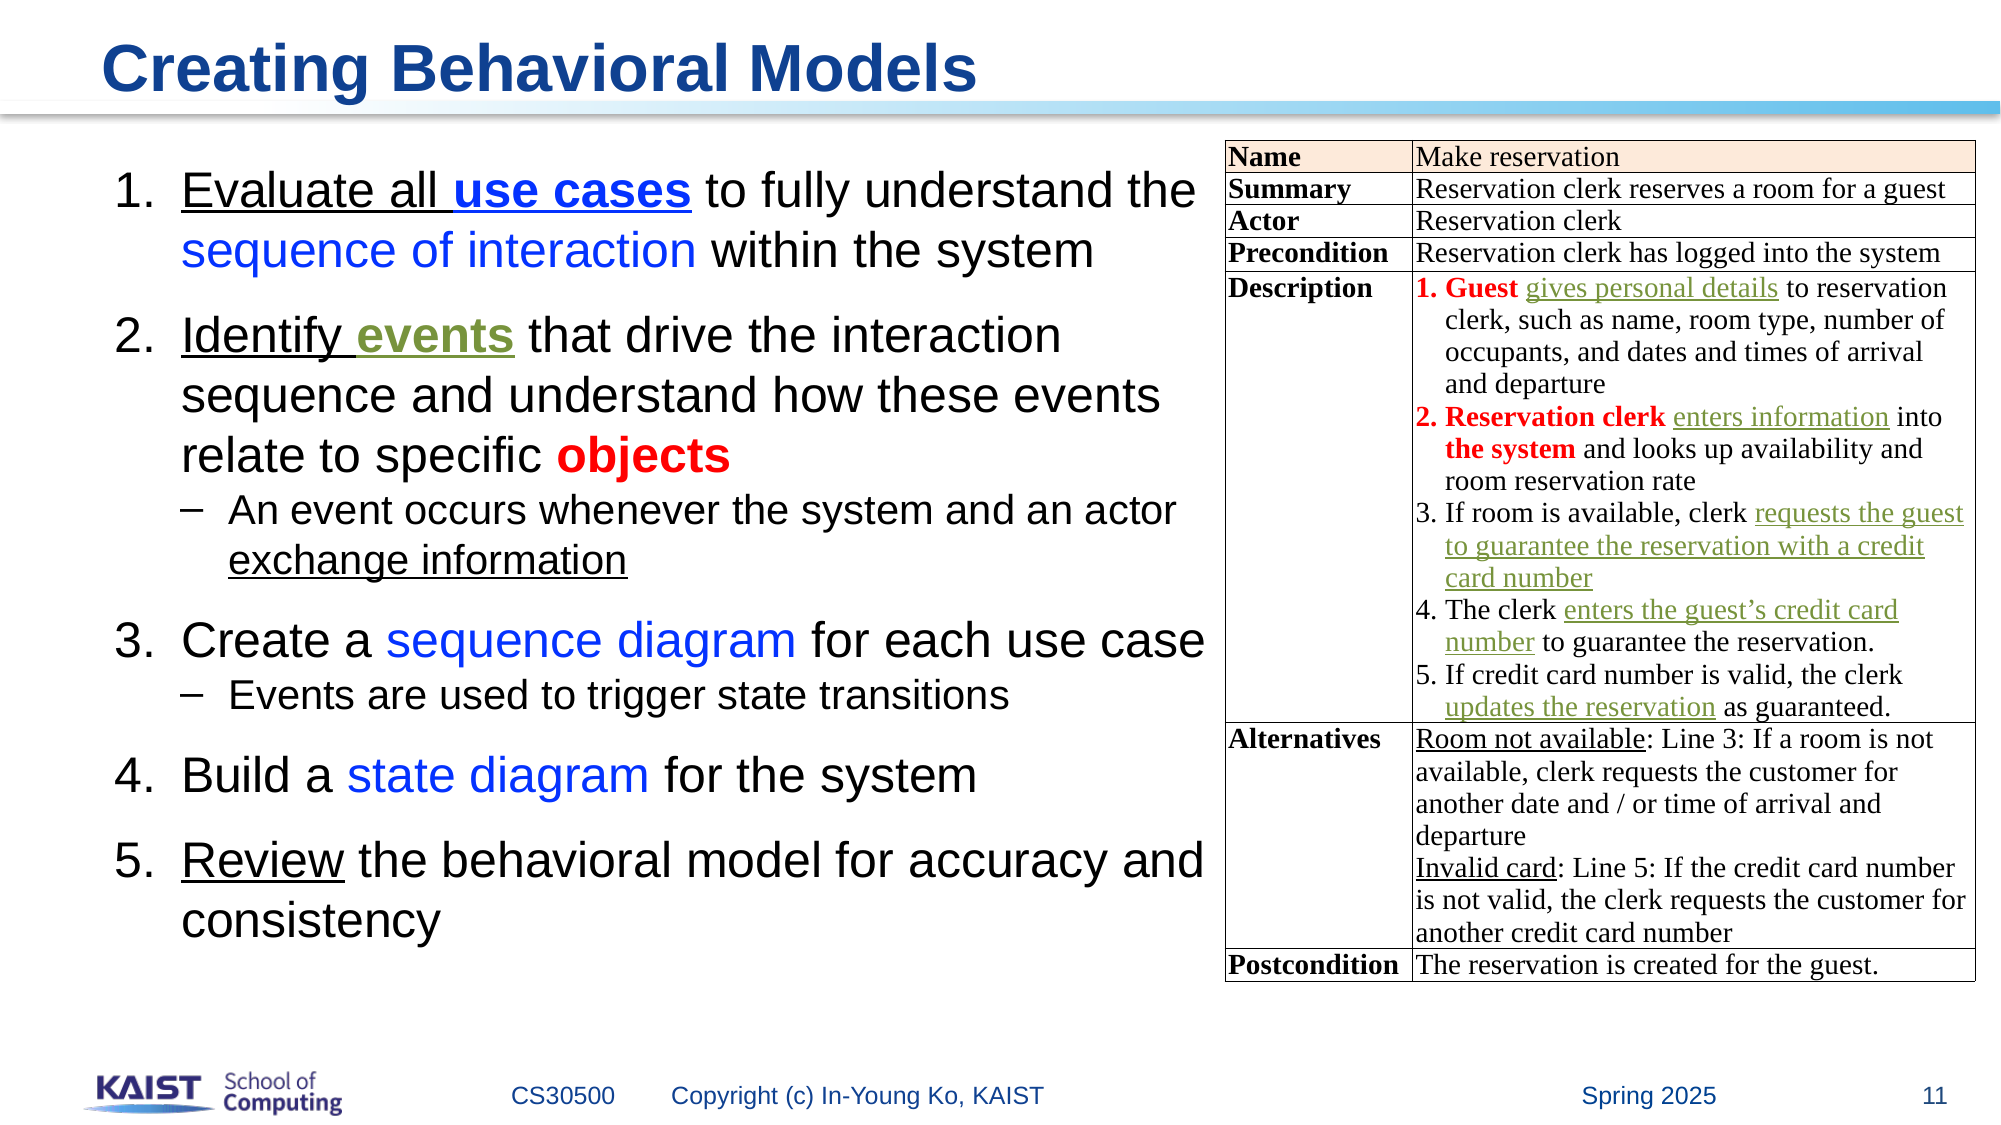

# Creating Behavioral Models
| Name | Make reservation |
| --- | --- |
| Summary | Reservation clerk reserves a room for a guest |
| Actor | Reservation clerk |
| Precondition | Reservation clerk has logged into the system |
| Description | Guest gives personal details to reservation clerk, such as name, room type, number of occupants, and dates and times of arrival and departure Reservation clerk enters information into the system and looks up availability and room reservation rate If room is available, clerk requests the guest to guarantee the reservation with a credit card number The clerk enters the guest’s credit card number to guarantee the reservation. If credit card number is valid, the clerk updates the reservation as guaranteed. |
| Alternatives | Room not available: Line 3: If a room is not available, clerk requests the customer for another date and / or time of arrival and departure Invalid card: Line 5: If the credit card number is not valid, the clerk requests the customer for another credit card number |
| Postcondition | The reservation is created for the guest. |
Evaluate all use cases to fully understand the sequence of interaction within the system
Identify events that drive the interaction sequence and understand how these events relate to specific objects
An event occurs whenever the system and an actor exchange information
Create a sequence diagram for each use case
Events are used to trigger state transitions
Build a state diagram for the system
Review the behavioral model for accuracy and consistency
Spring 2025
CS30500        Copyright (c) In-Young Ko, KAIST
11